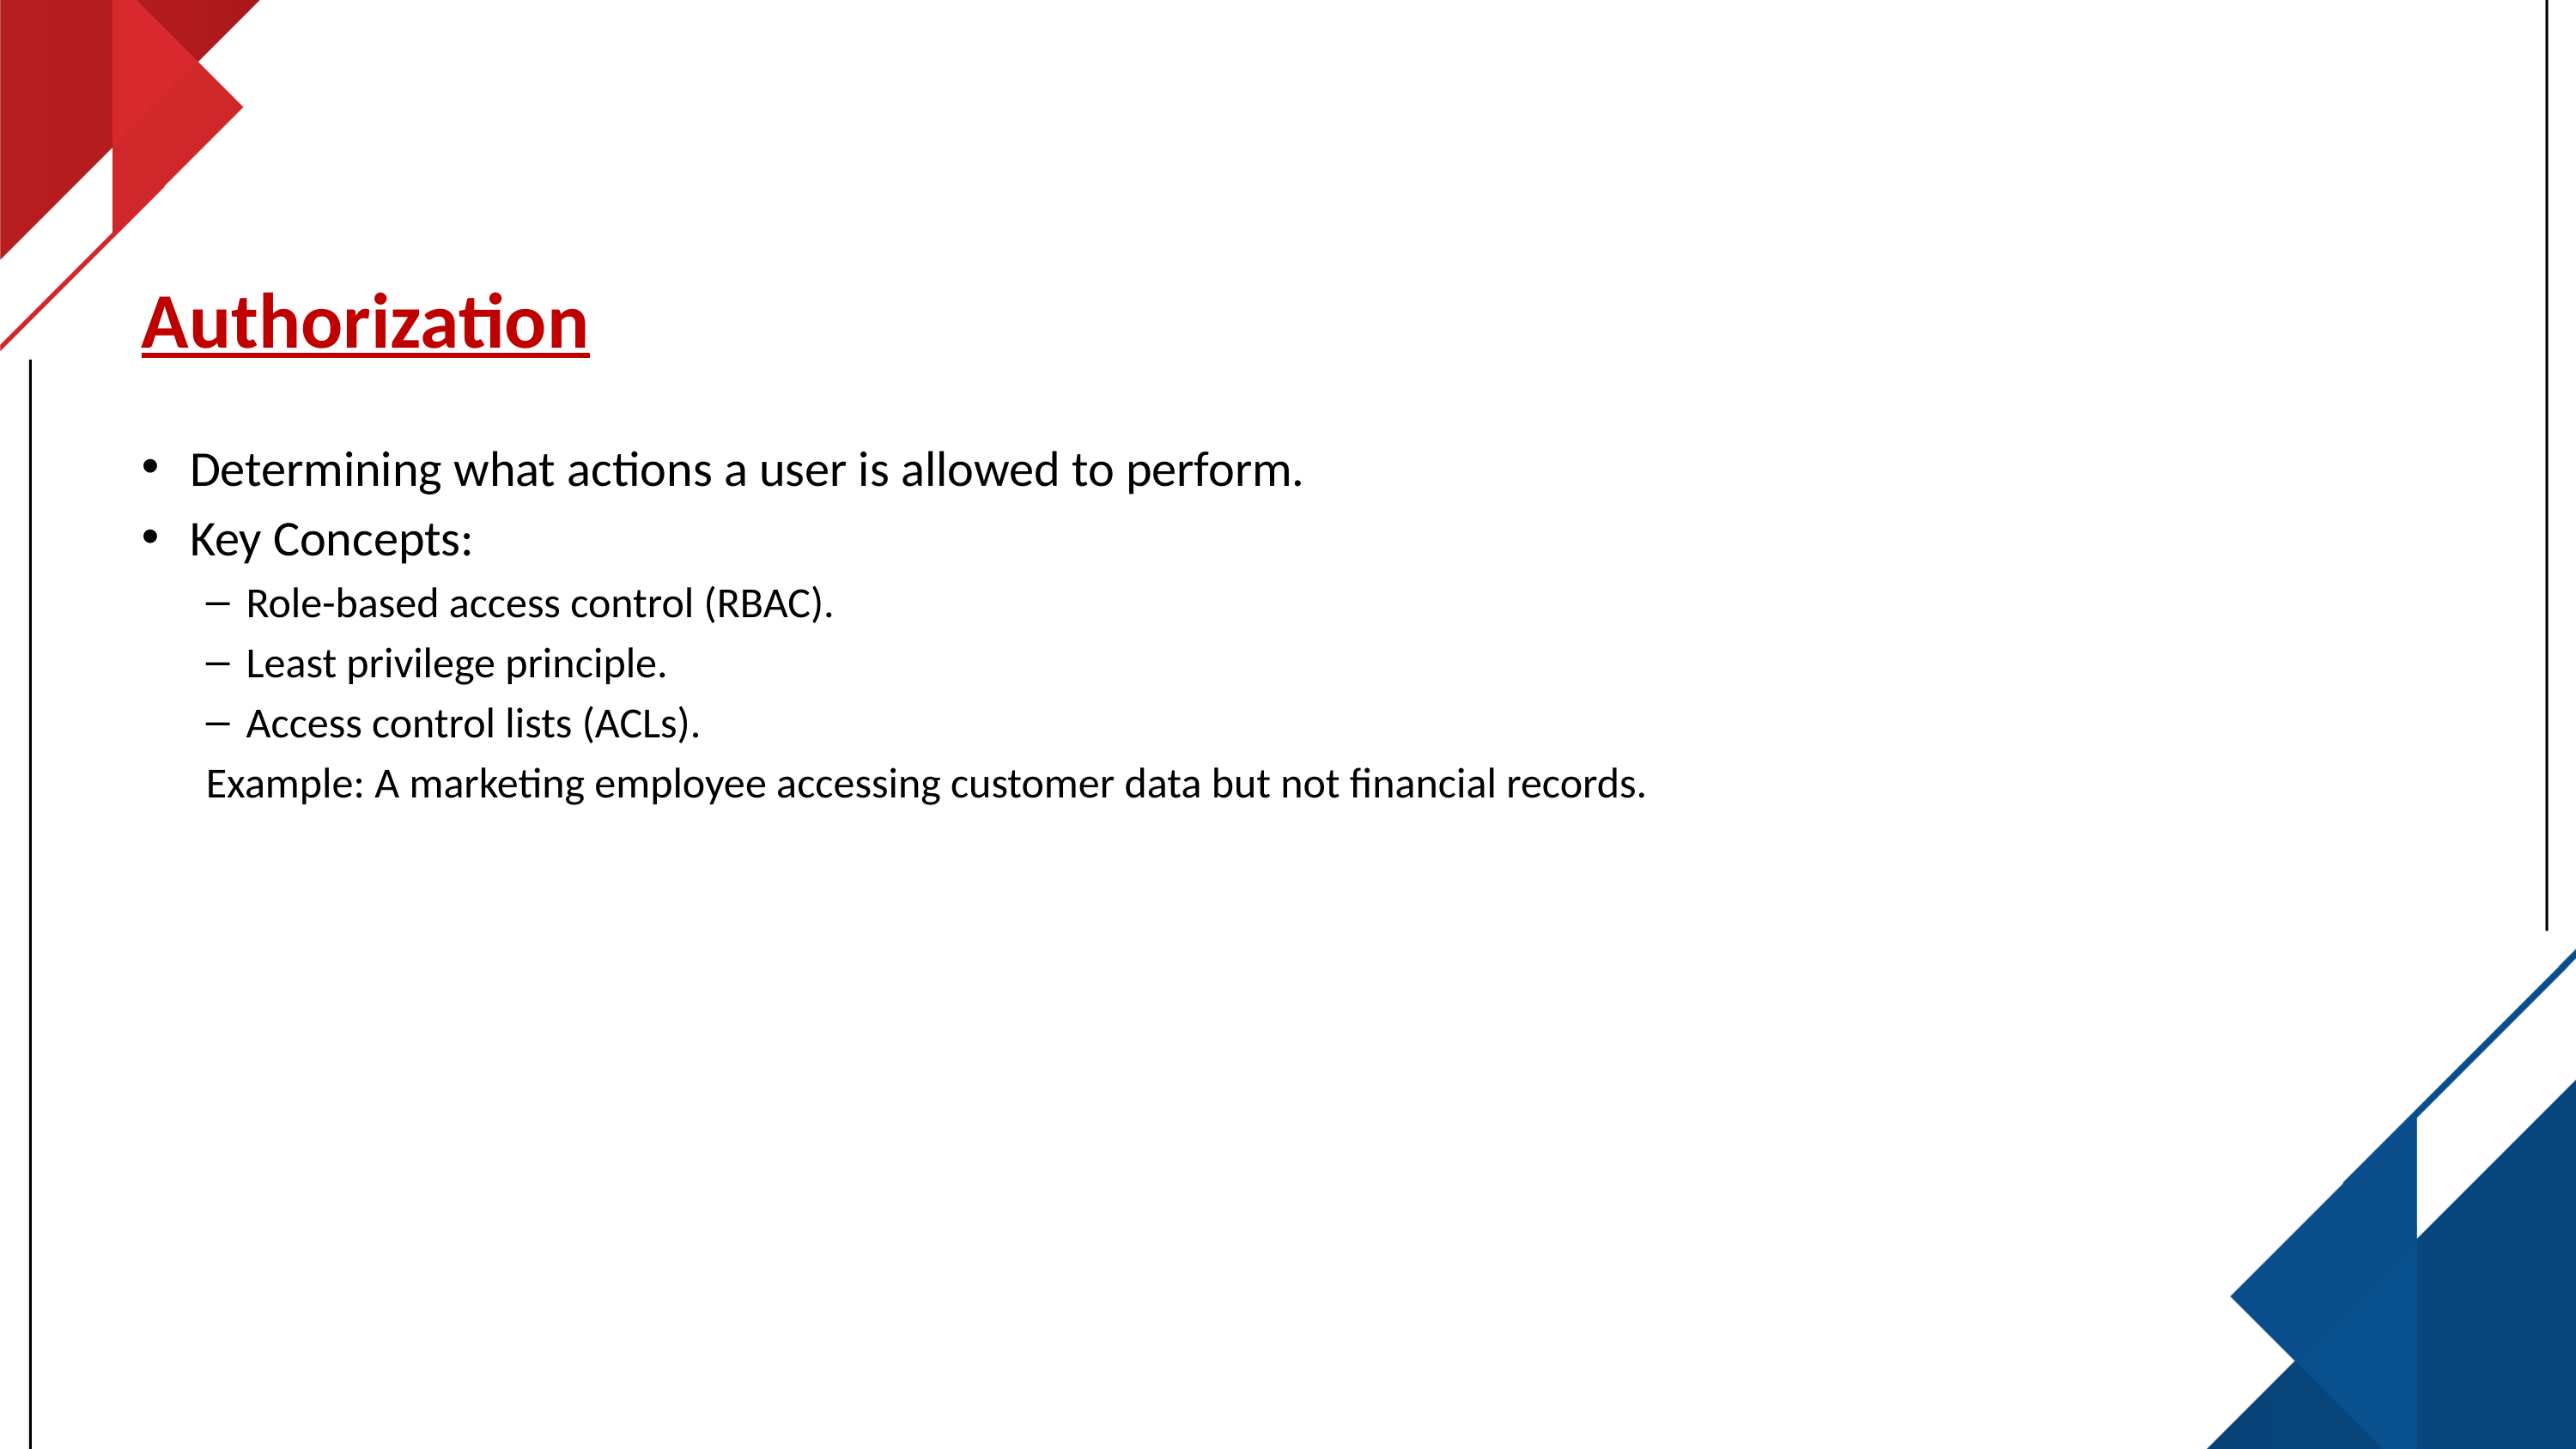

Authorization

Determining what actions a user is allowed to perform.
Key Concepts:
Role-based access control (RBAC).
Least privilege principle.
Access control lists (ACLs).
Example: A marketing employee accessing customer data but not financial records.